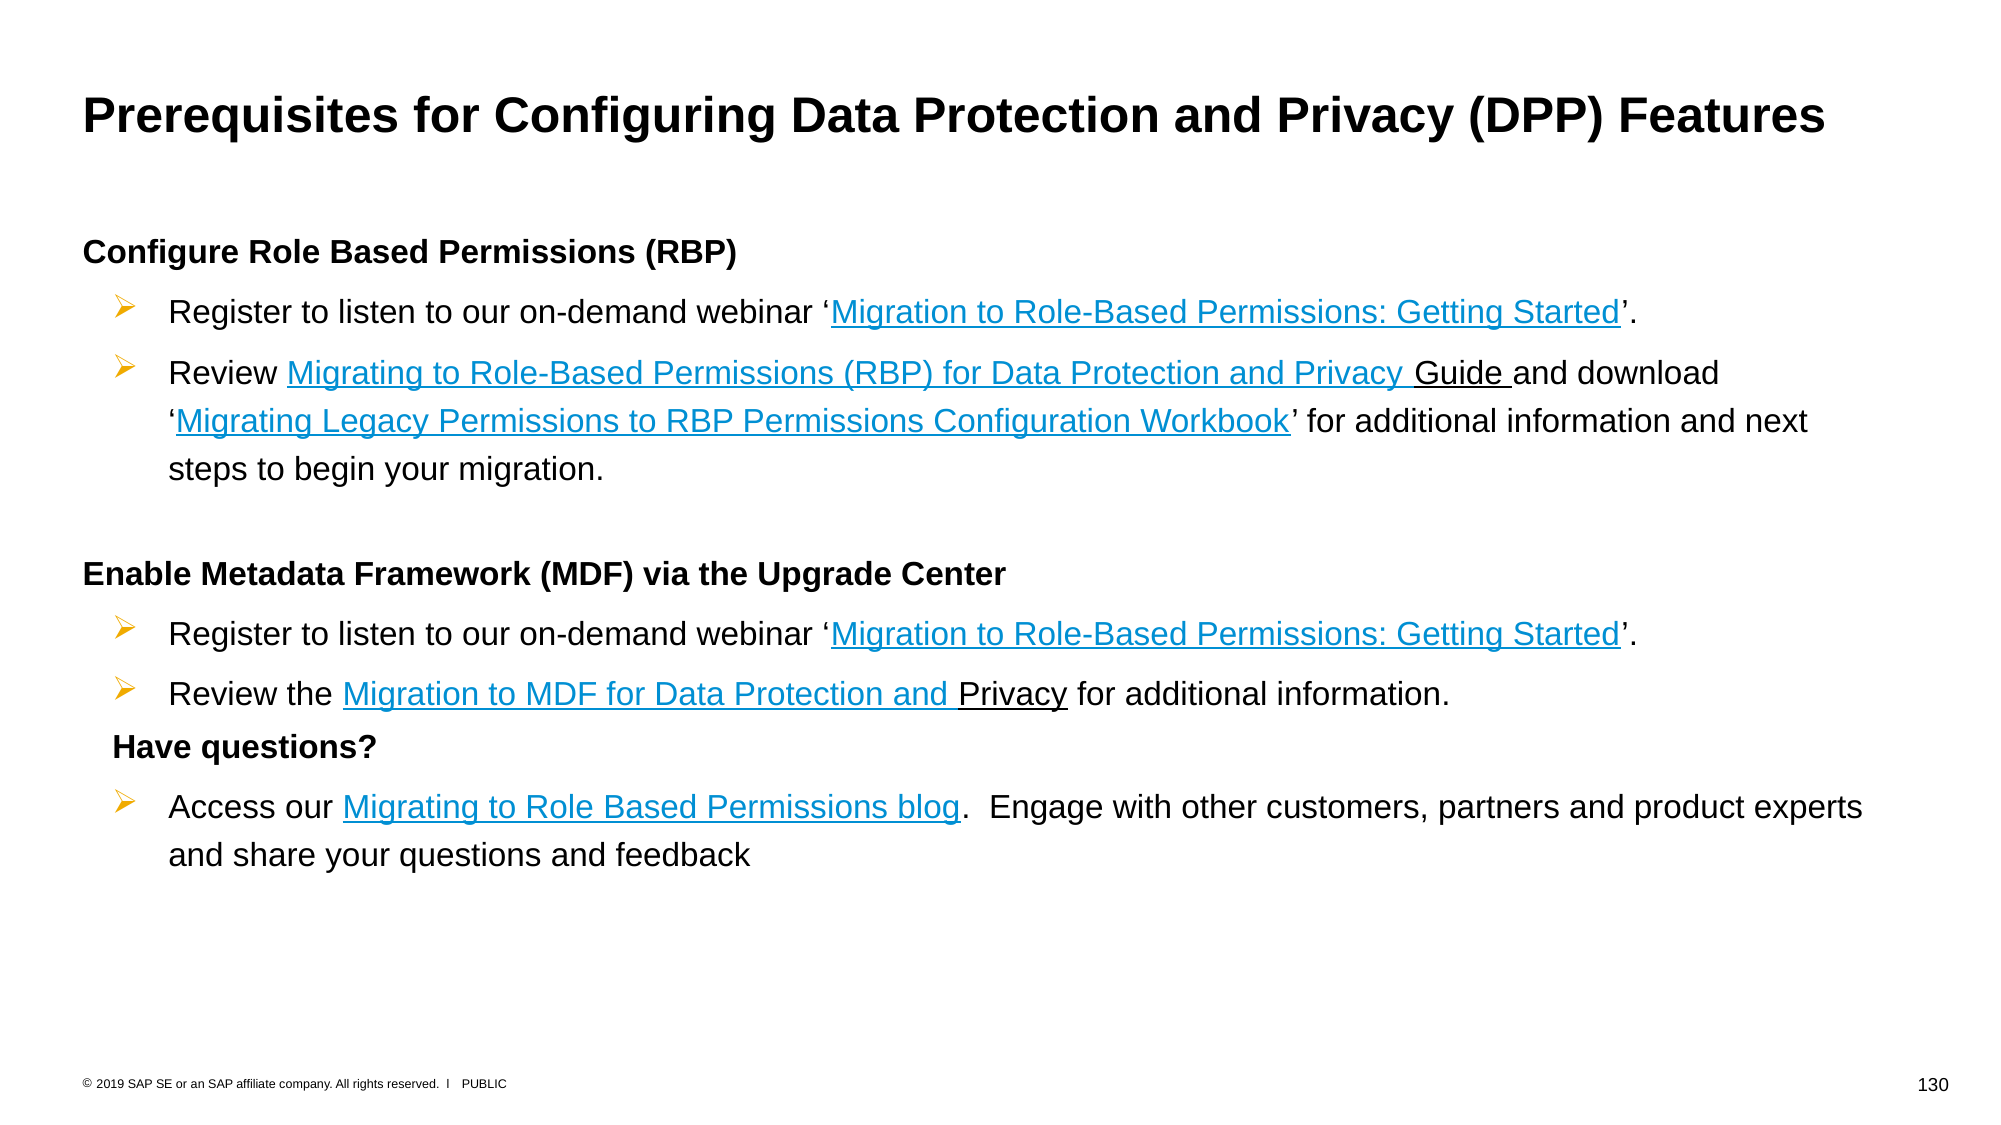

# Prerequisites for Configuring Data Protection and Privacy (DPP) Features
Configure Role Based Permissions (RBP)
Register to listen to our on-demand webinar ‘Migration to Role-Based Permissions: Getting Started’.
Review Migrating to Role-Based Permissions (RBP) for Data Protection and Privacy Guide and download
‘Migrating Legacy Permissions to RBP Permissions Configuration Workbook’ for additional information and next steps to begin your migration.

Enable Metadata Framework (MDF) via the Upgrade Center
Register to listen to our on-demand webinar ‘Migration to Role-Based Permissions: Getting Started’.
Review the Migration to MDF for Data Protection and Privacy for additional information.
Have questions?
Access our Migrating to Role Based Permissions blog.  Engage with other customers, partners and product experts and share your questions and feedback